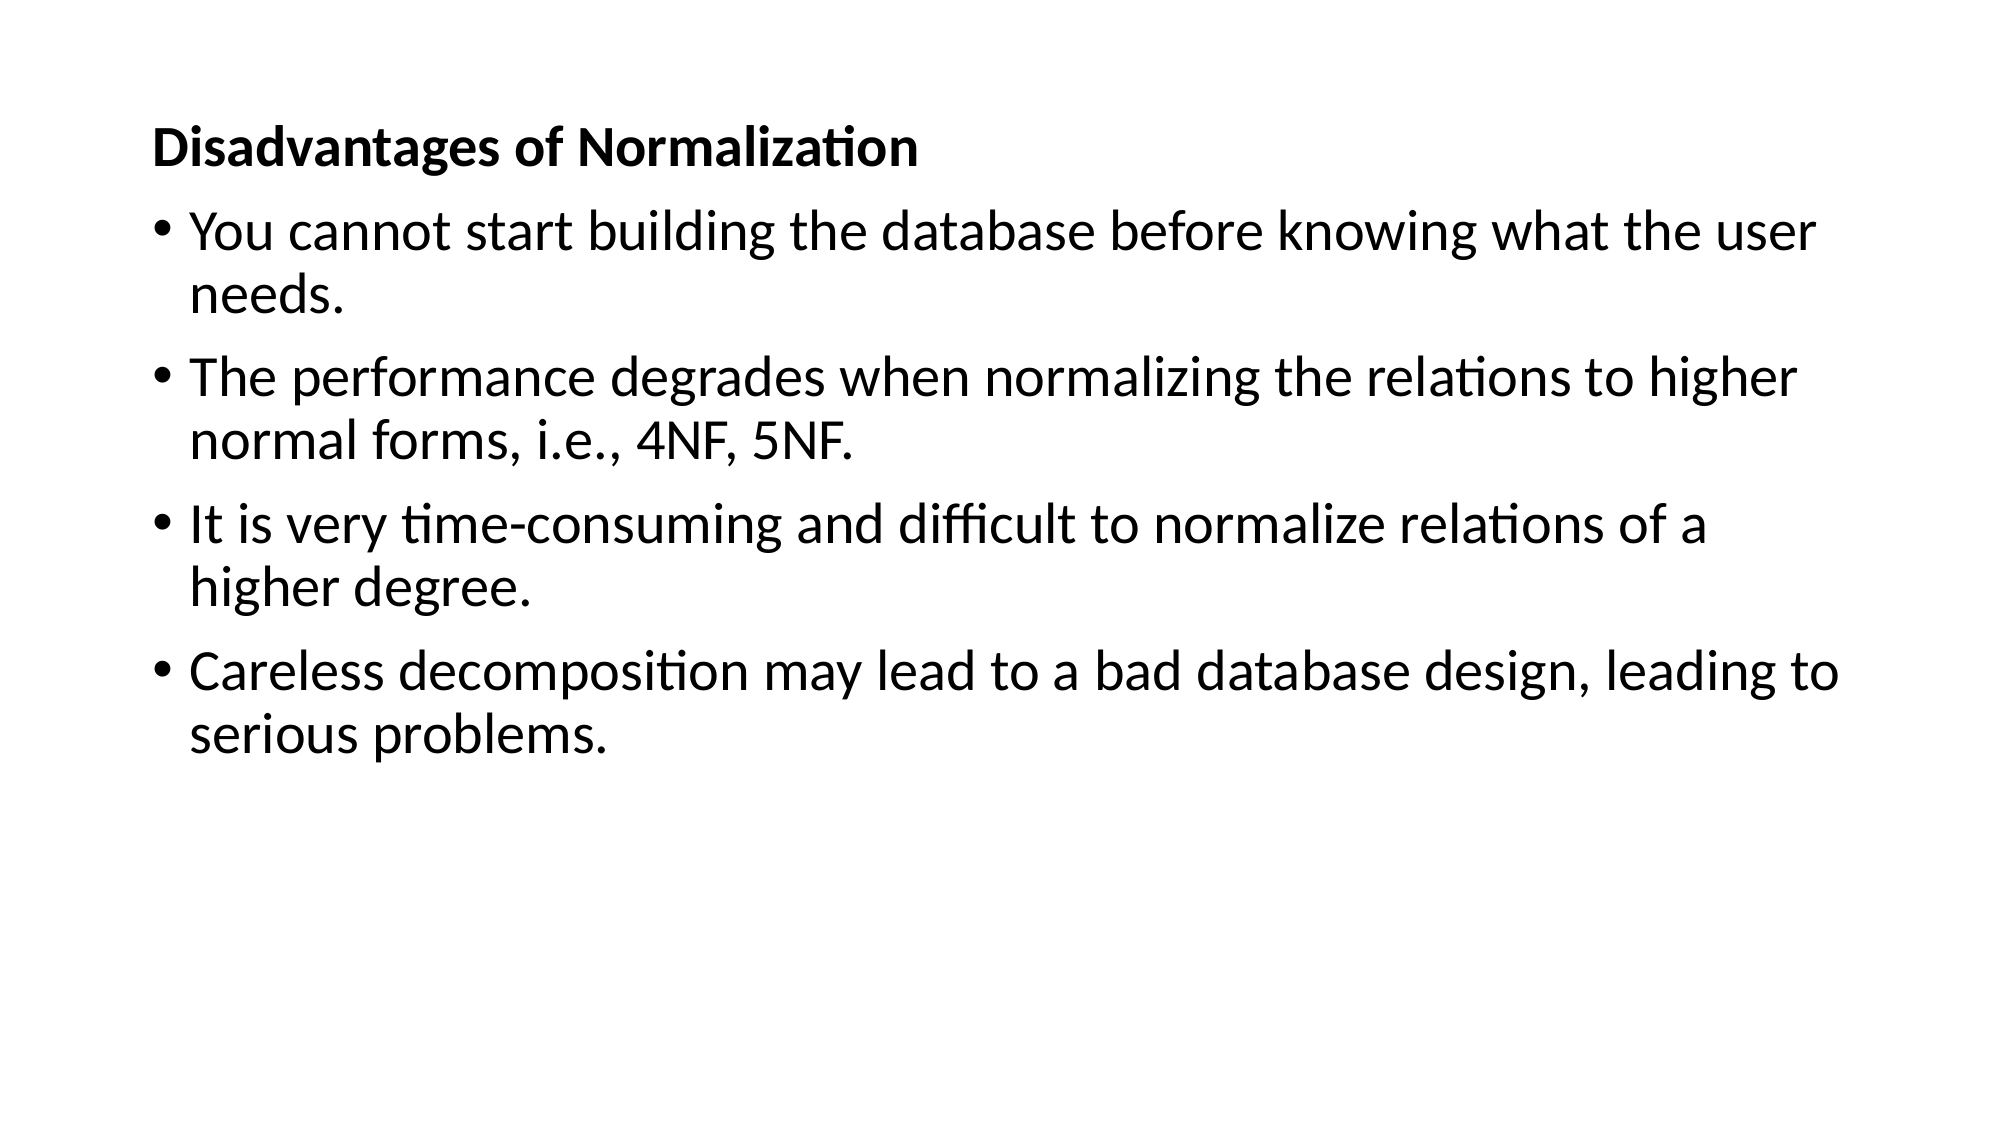

Disadvantages of Normalization
You cannot start building the database before knowing what the user needs.
The performance degrades when normalizing the relations to higher normal forms, i.e., 4NF, 5NF.
It is very time-consuming and difficult to normalize relations of a higher degree.
Careless decomposition may lead to a bad database design, leading to serious problems.